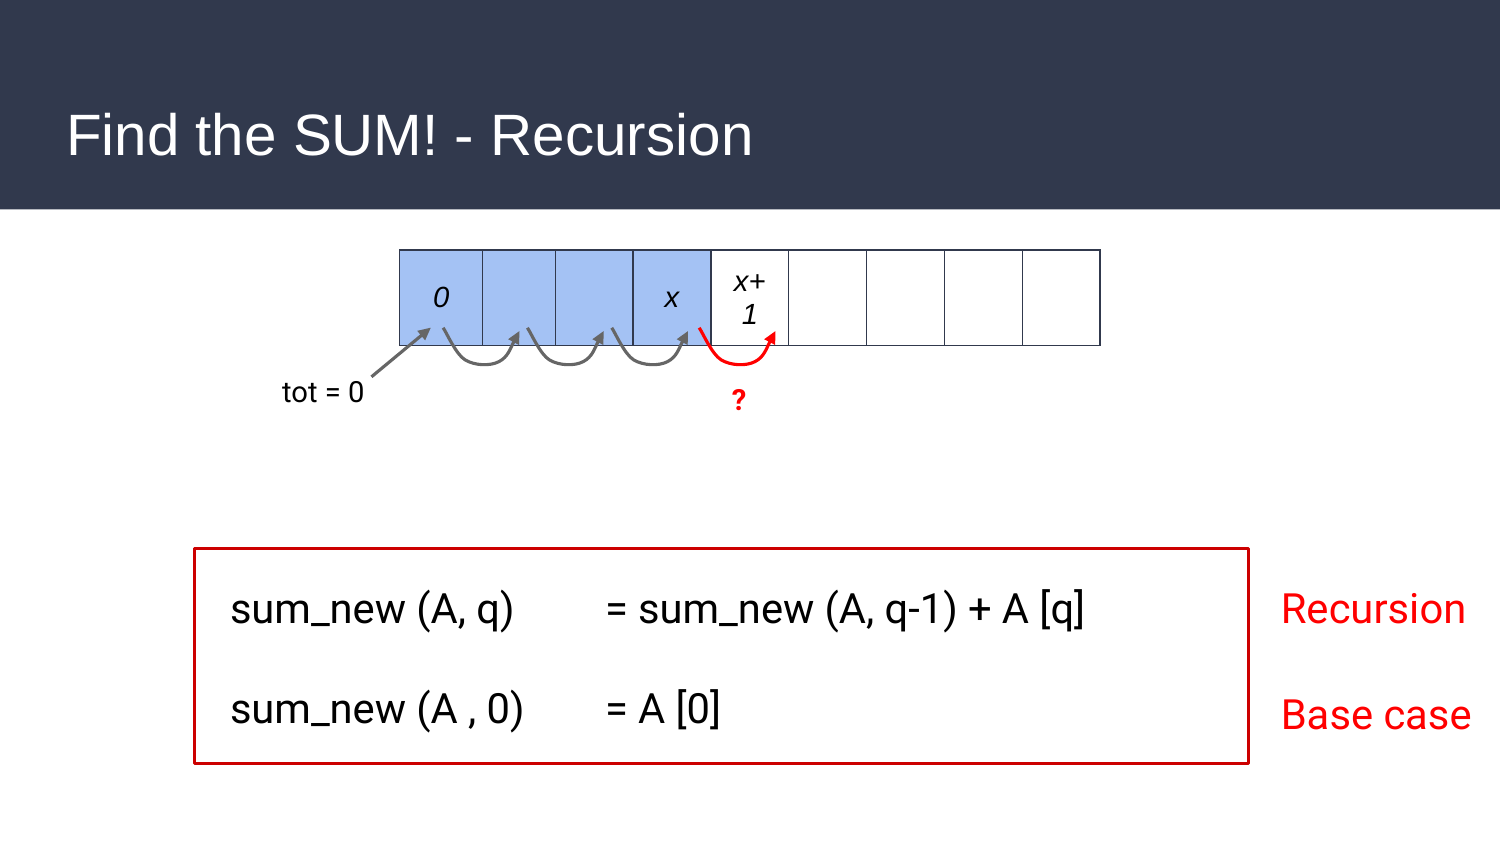

# Find the SUM! - Recursion

| 0 |  |  | x | x+1 |  |  |  |  |
| --- | --- | --- | --- | --- | --- | --- | --- | --- |

tot = 0
?

sum_new (A, q)	= sum_new (A, q-1) + A [q]

sum_new (A , 0)	= A [0]

Recursion
Base case